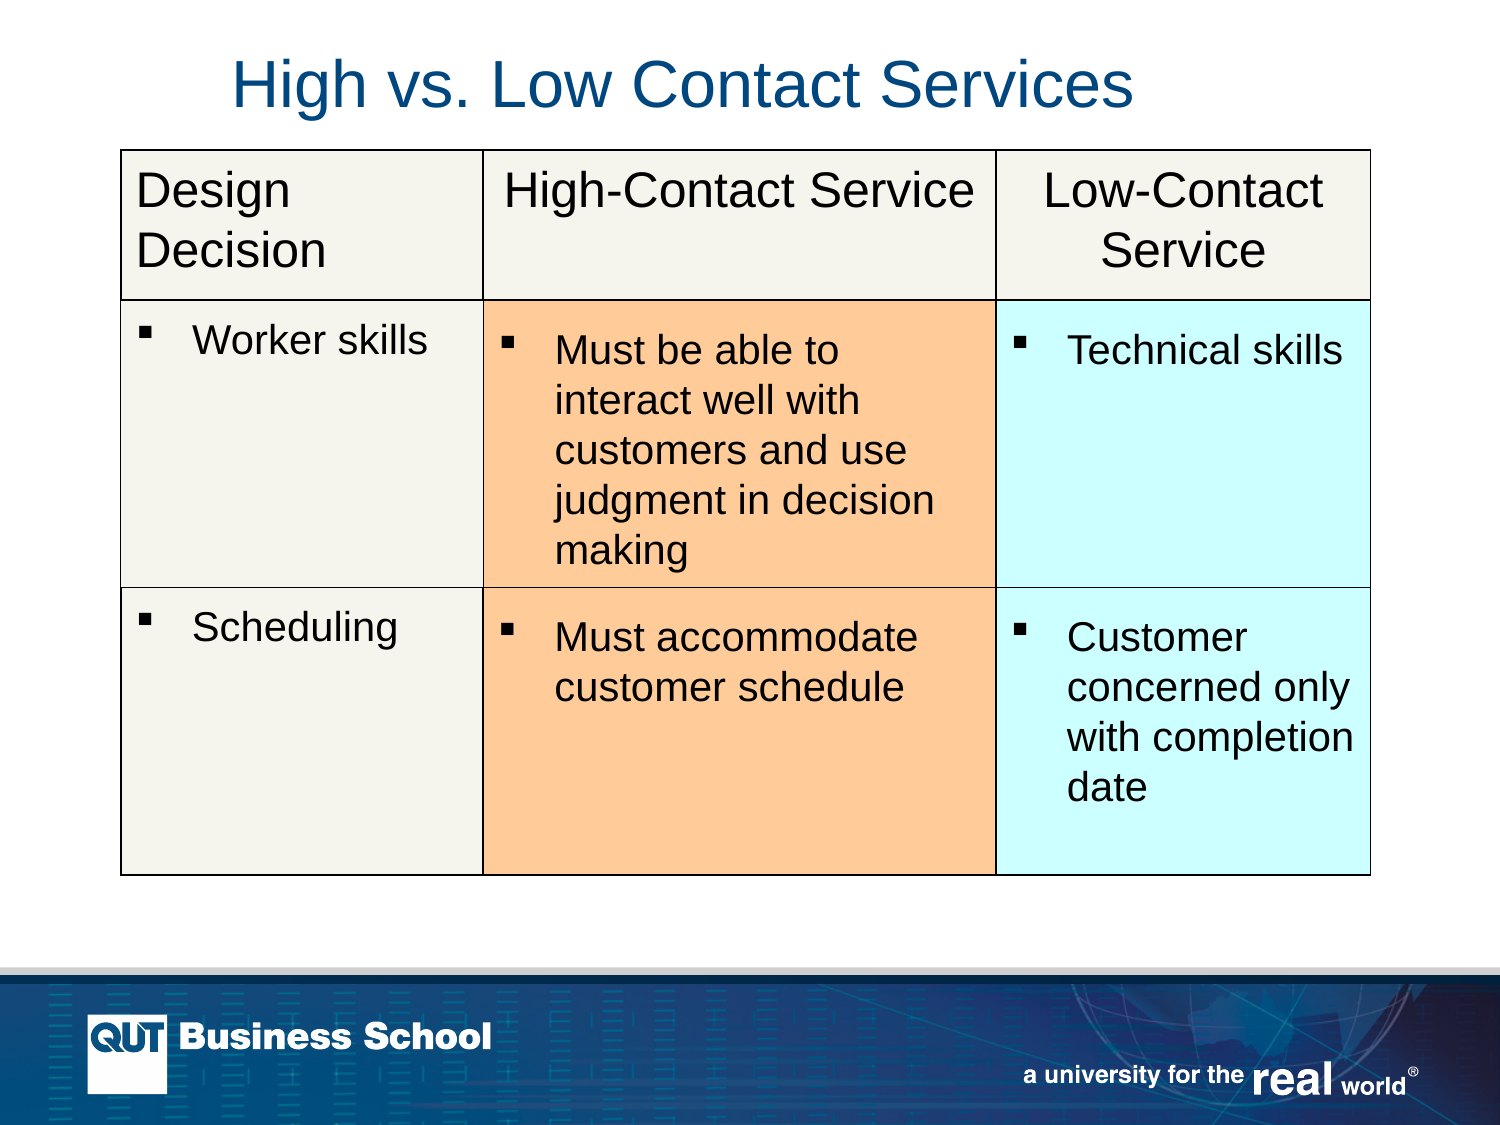

# High vs. Low Contact Services
Design Decision
High-Contact Service
Low-Contact Service
Worker skills
Must be able to interact well with customers and use judgment in decision making

Technical skills
Scheduling
Must accommodate customer schedule
Customer concerned only with completion date